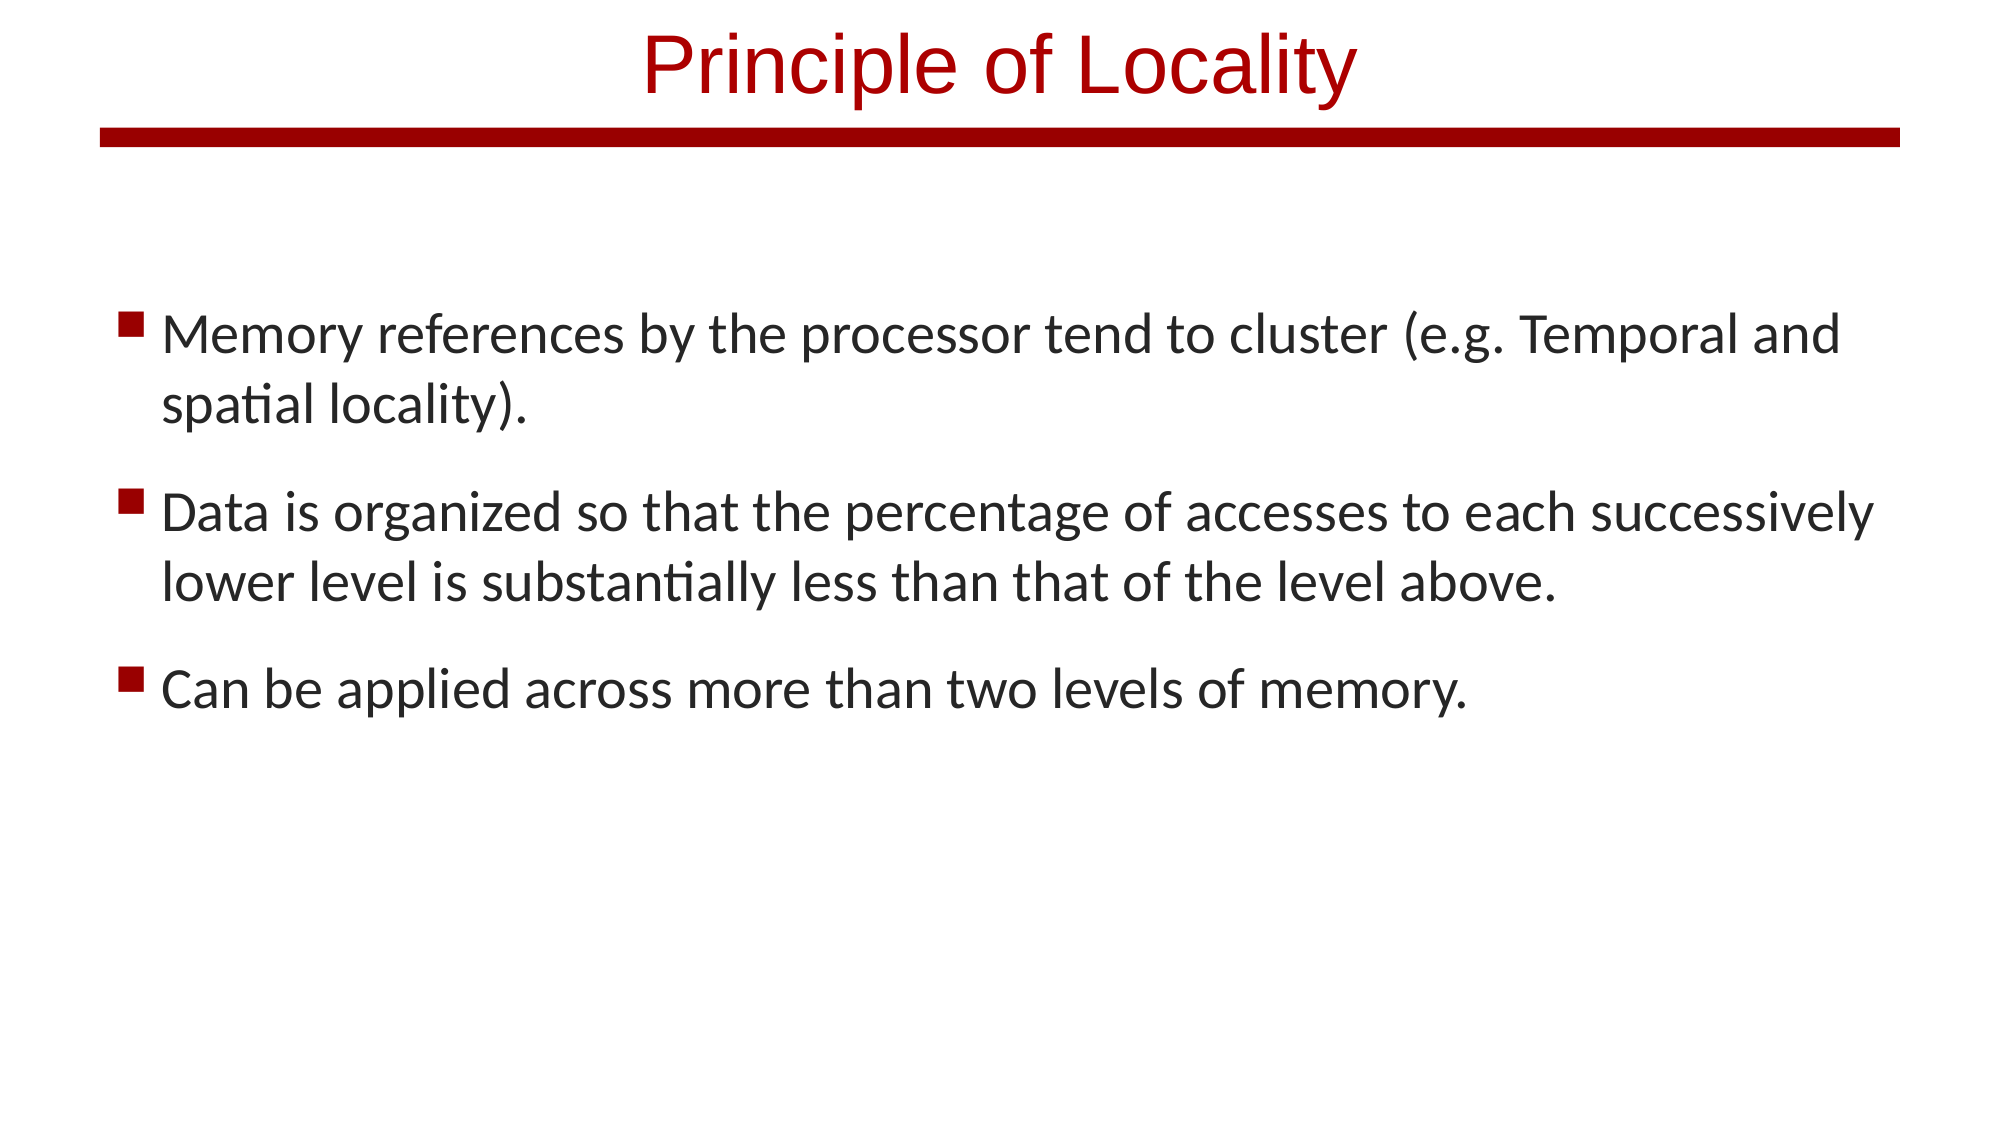

# Principle of Locality

Memory references by the processor tend to cluster (e.g. Temporal and spatial locality).
Data is organized so that the percentage of accesses to each successively lower level is substantially less than that of the level above.
Can be applied across more than two levels of memory.